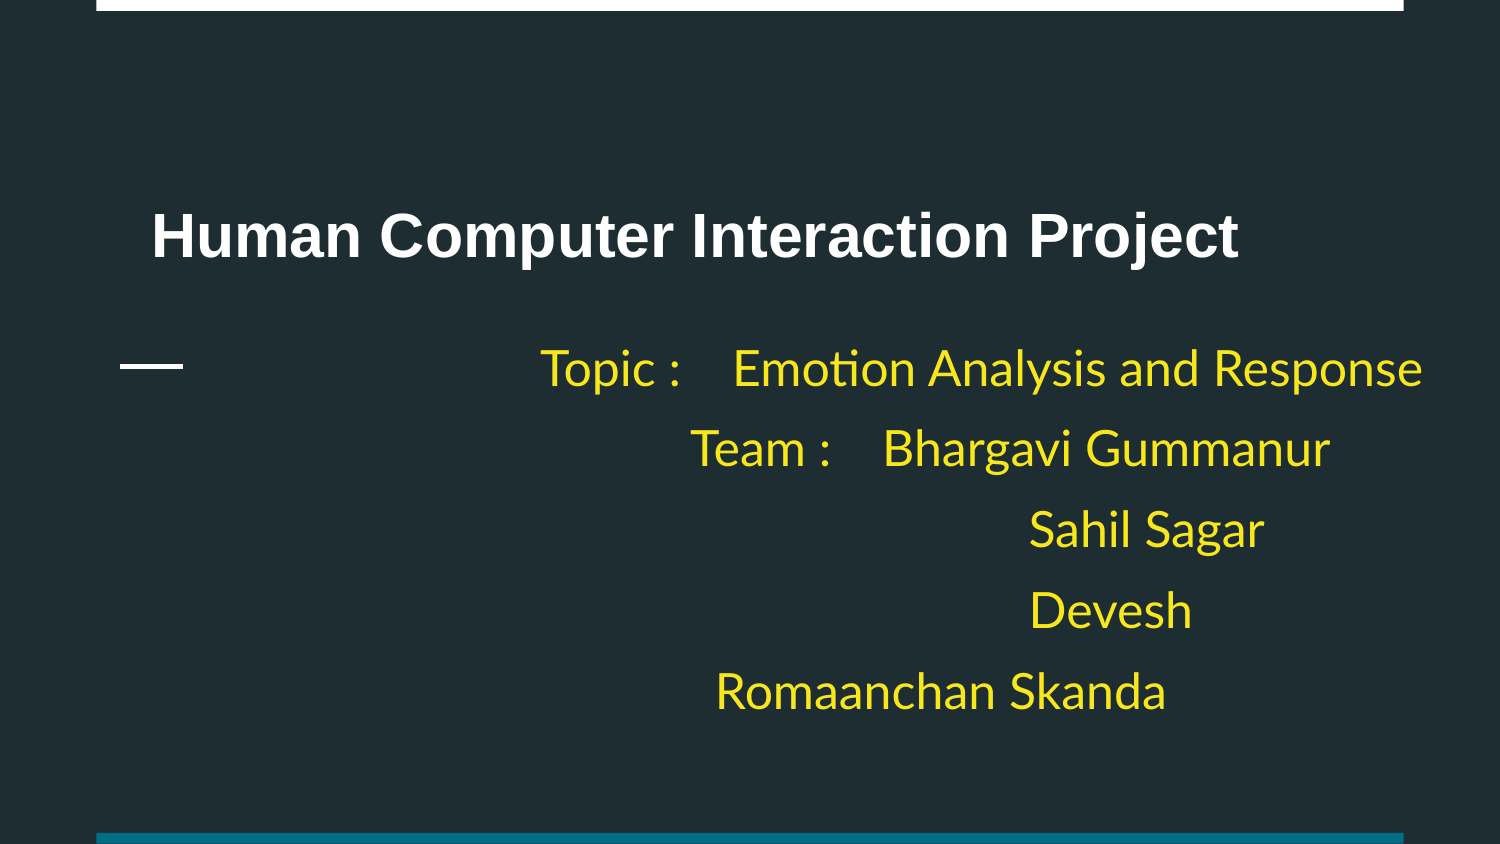

# Human Computer Interaction Project
                   		Topic :    Emotion Analysis and Response
				Team :    Bhargavi Gummanur
						   Sahil Sagar
						   Devesh
                                                 Romaanchan Skanda